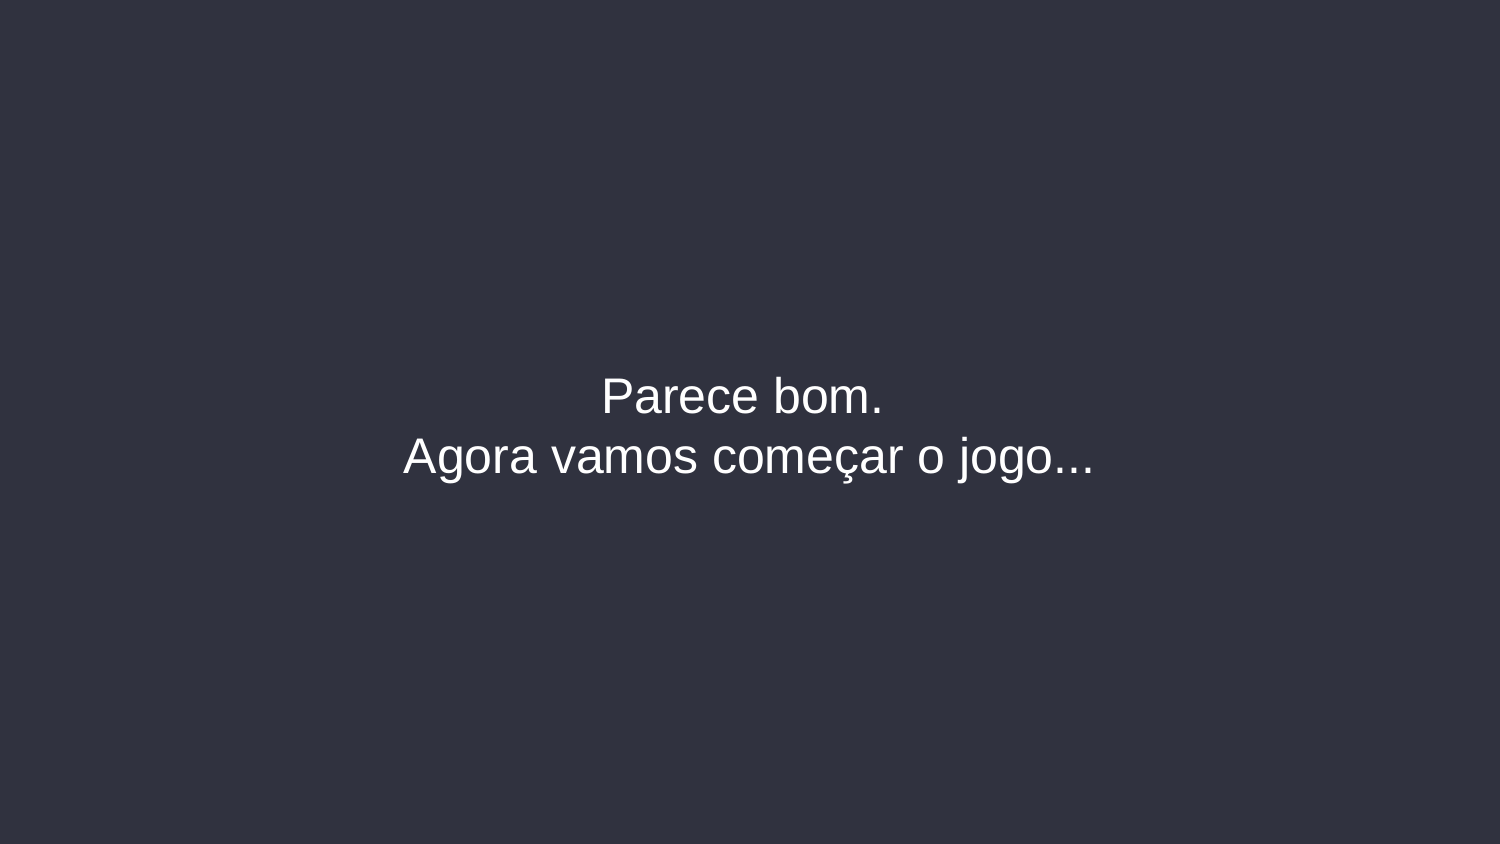

# Parece bom.
Agora vamos começar o jogo...